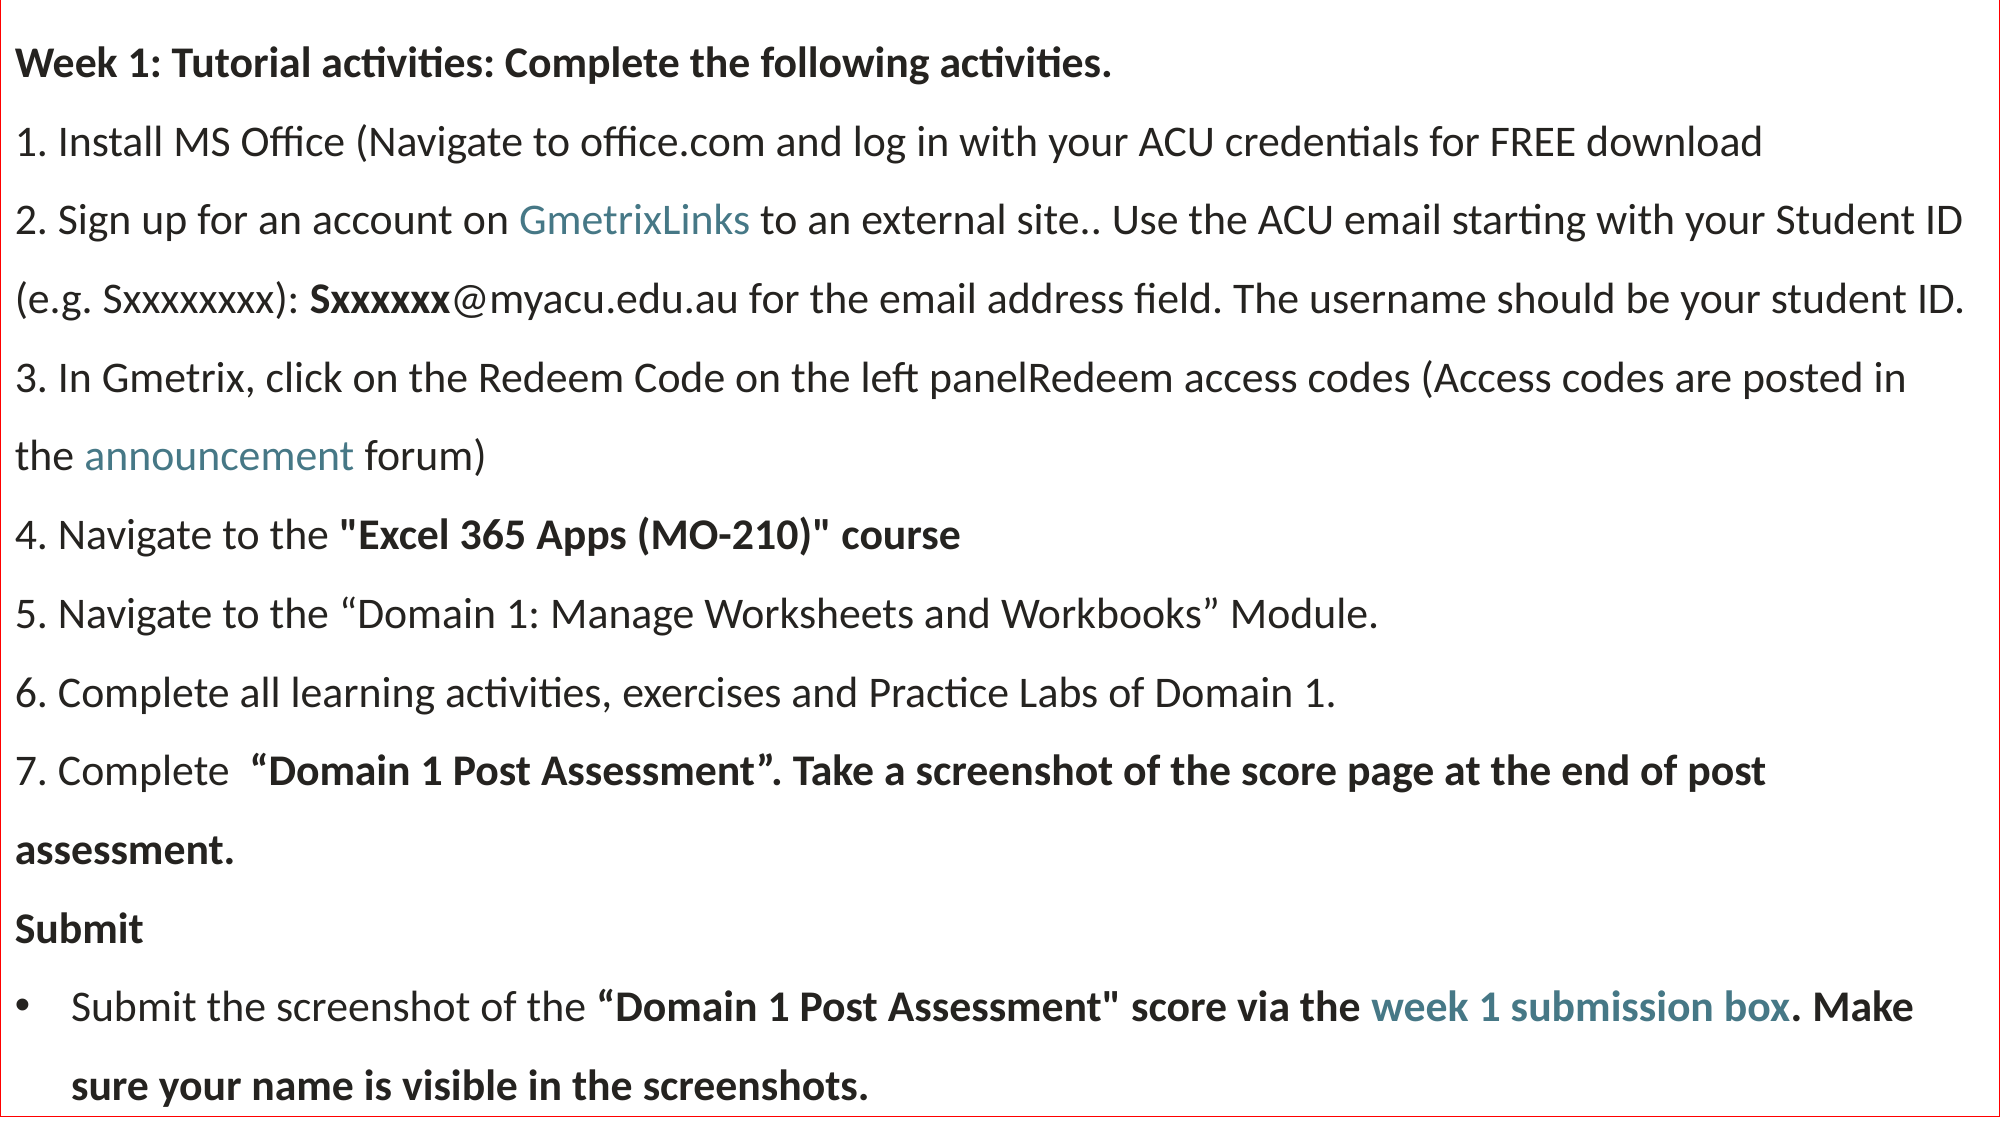

Week 1: Tutorial activities: Complete the following activities.
 Install MS Office (Navigate to office.com and log in with your ACU credentials for FREE download
 Sign up for an account on GmetrixLinks to an external site.. Use the ACU email starting with your Student ID (e.g. Sxxxxxxxx): Sxxxxxx@myacu.edu.au for the email address field. The username should be your student ID.
 In Gmetrix, click on the Redeem Code on the left panelRedeem access codes (Access codes are posted in the announcement forum)
 Navigate to the "Excel 365 Apps (MO-210)" course
 Navigate to the “Domain 1: Manage Worksheets and Workbooks” Module.
 Complete all learning activities, exercises and Practice Labs of Domain 1.
 Complete  “Domain 1 Post Assessment”. Take a screenshot of the score page at the end of post assessment.
Submit
Submit the screenshot of the “Domain 1 Post Assessment" score via the week 1 submission box. Make sure your name is visible in the screenshots.